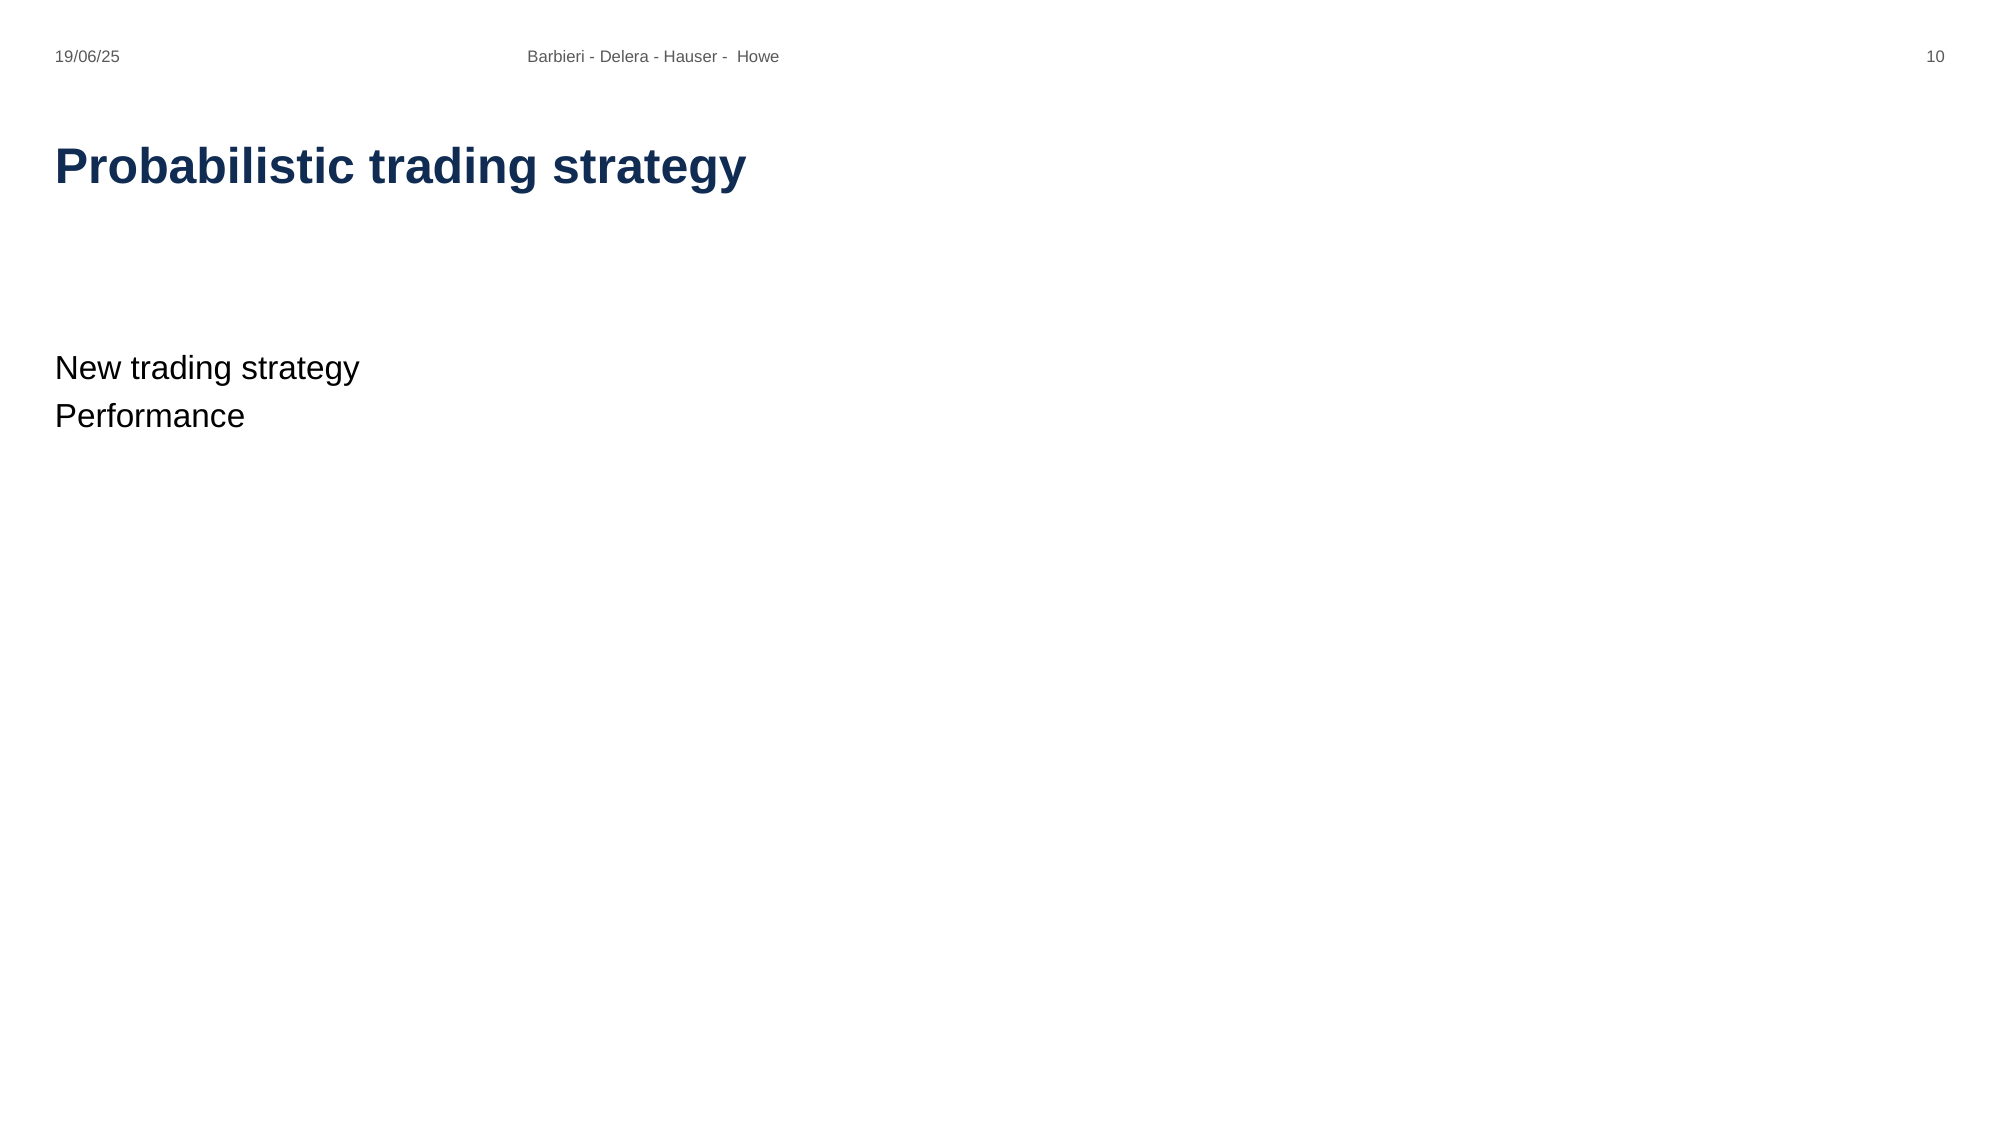

19/06/25
Barbieri - Delera - Hauser -  Howe
10

# Probabilistic trading strategy
New trading strategy
Performance